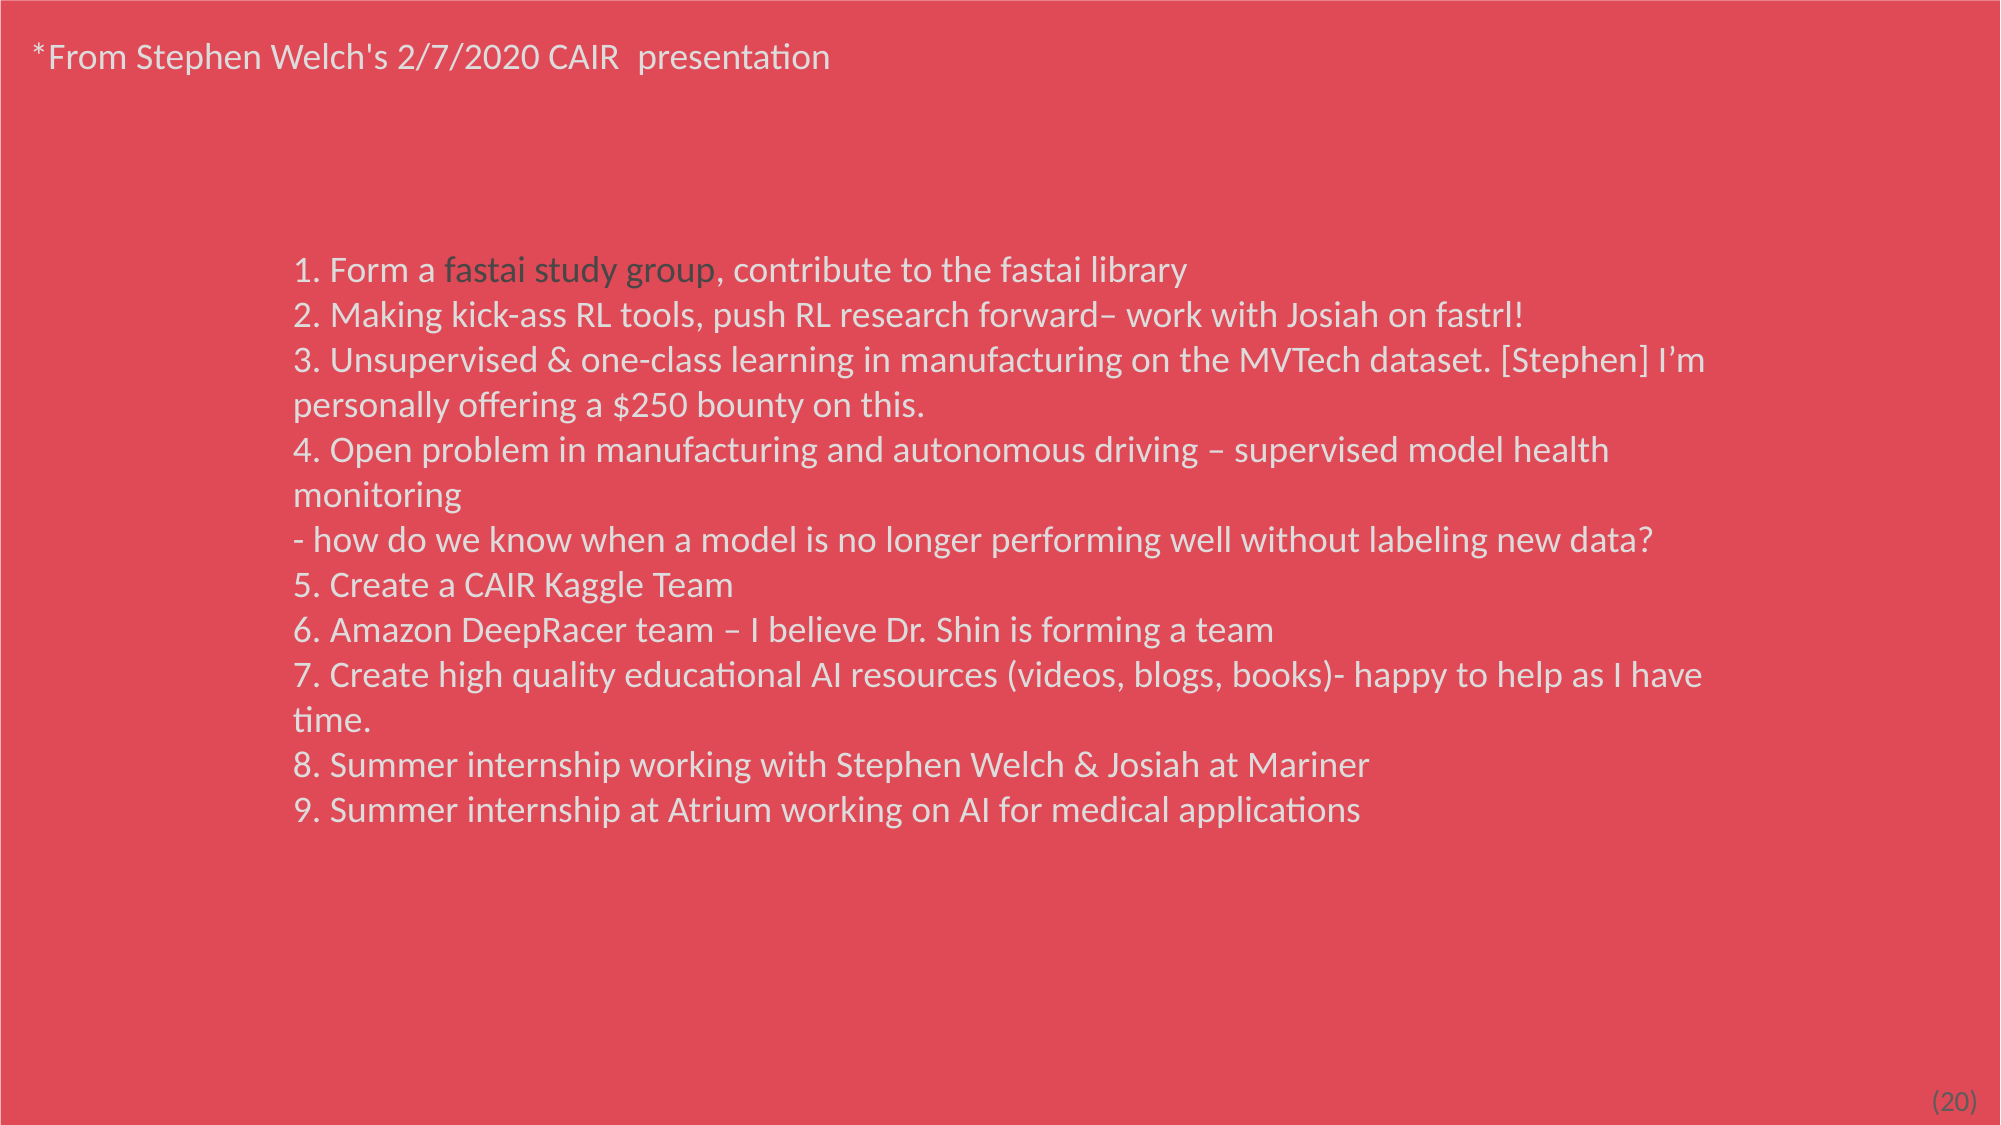

*From Stephen Welch's 2/7/2020 CAIR  presentation
1. Form a fastai study group, contribute to the fastai library
2. Making kick-ass RL tools, push RL research forward– work with Josiah on fastrl!
3. Unsupervised & one-class learning in manufacturing on the MVTech dataset. [Stephen] I’m personally offering a $250 bounty on this.
4. Open problem in manufacturing and autonomous driving – supervised model health monitoring
- how do we know when a model is no longer performing well without labeling new data?
5. Create a CAIR Kaggle Team
6. Amazon DeepRacer team – I believe Dr. Shin is forming a team
7. Create high quality educational AI resources (videos, blogs, books)- happy to help as I have time.
8. Summer internship working with Stephen Welch & Josiah at Mariner
9. Summer internship at Atrium working on AI for medical applications
(20)